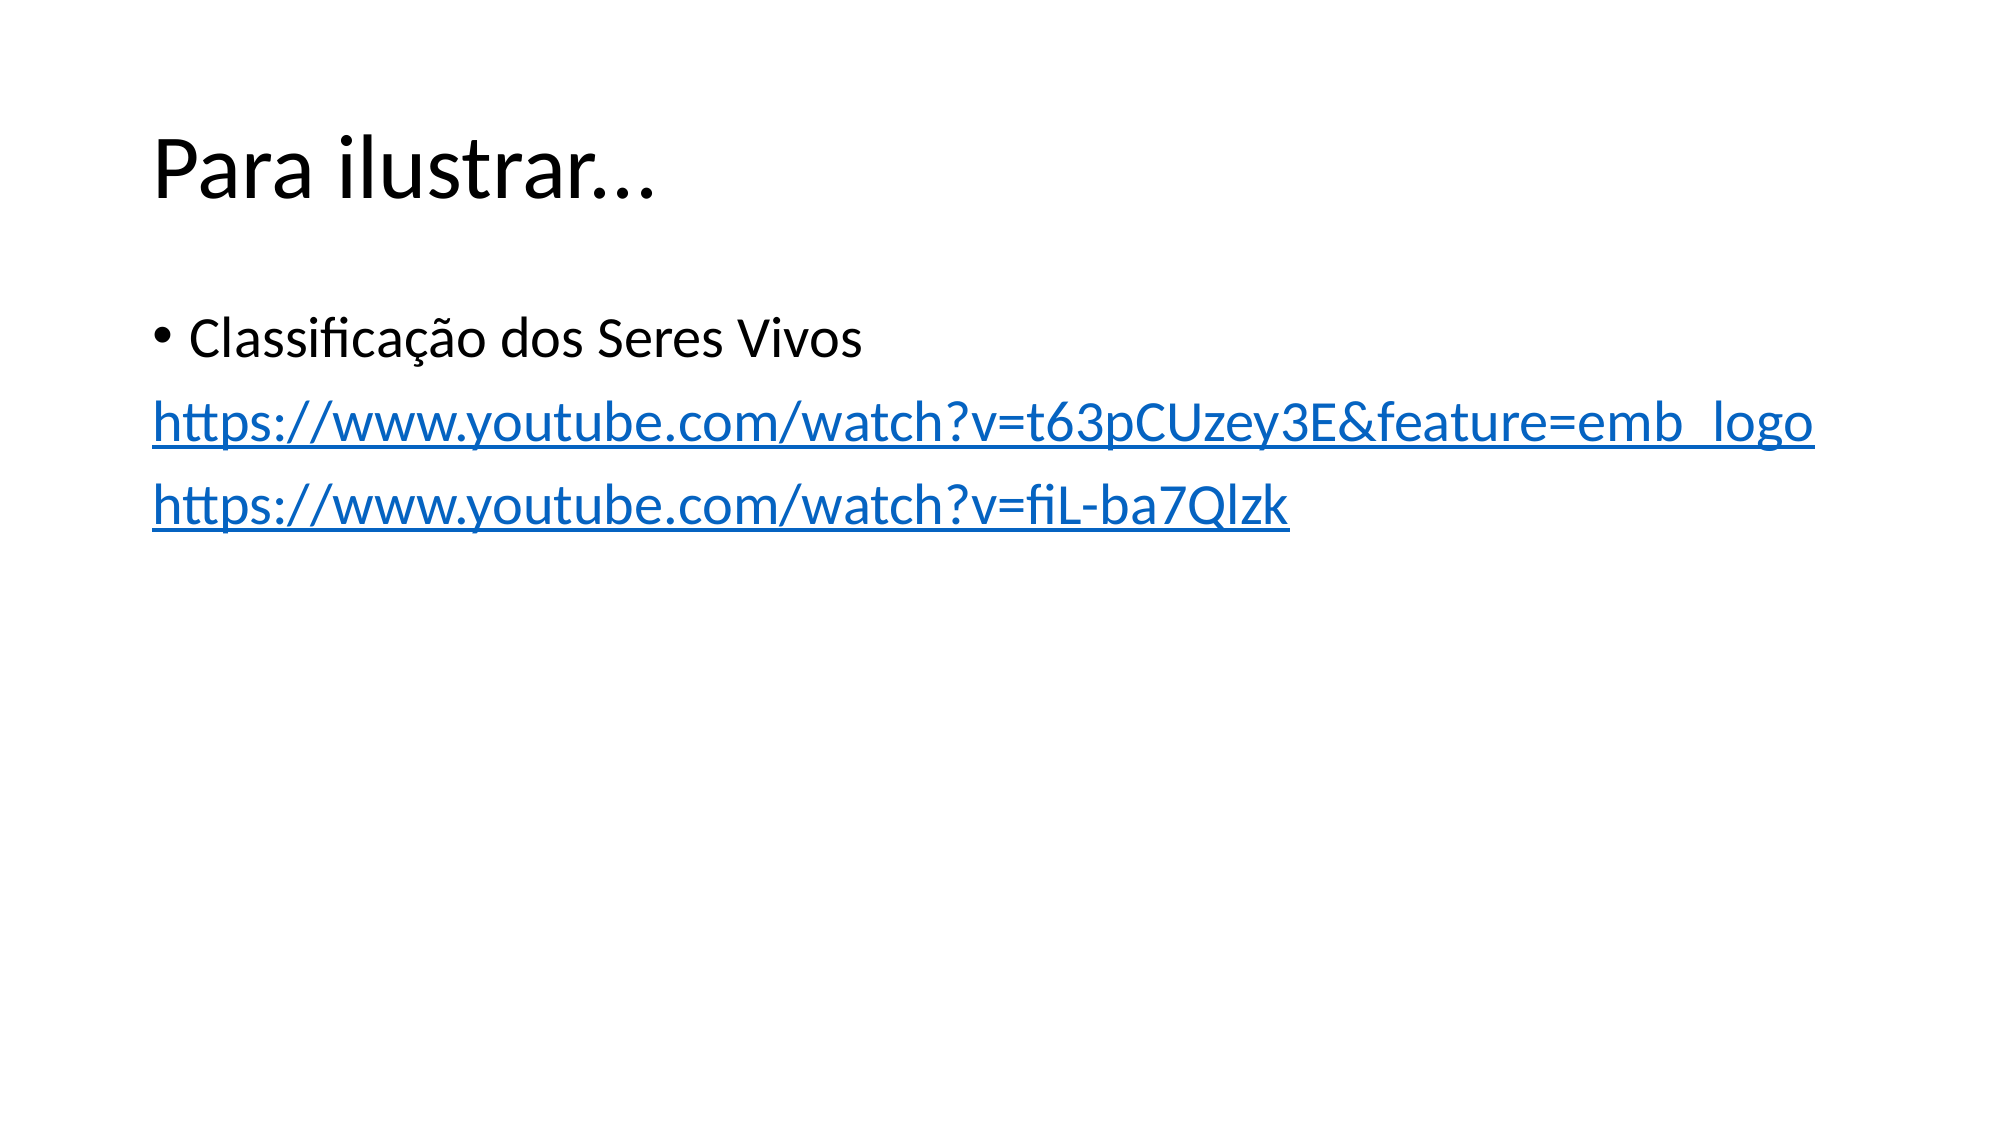

# Para ilustrar...
Classificação dos Seres Vivos
https://www.youtube.com/watch?v=t63pCUzey3E&feature=emb_logo
https://www.youtube.com/watch?v=fiL-ba7Qlzk